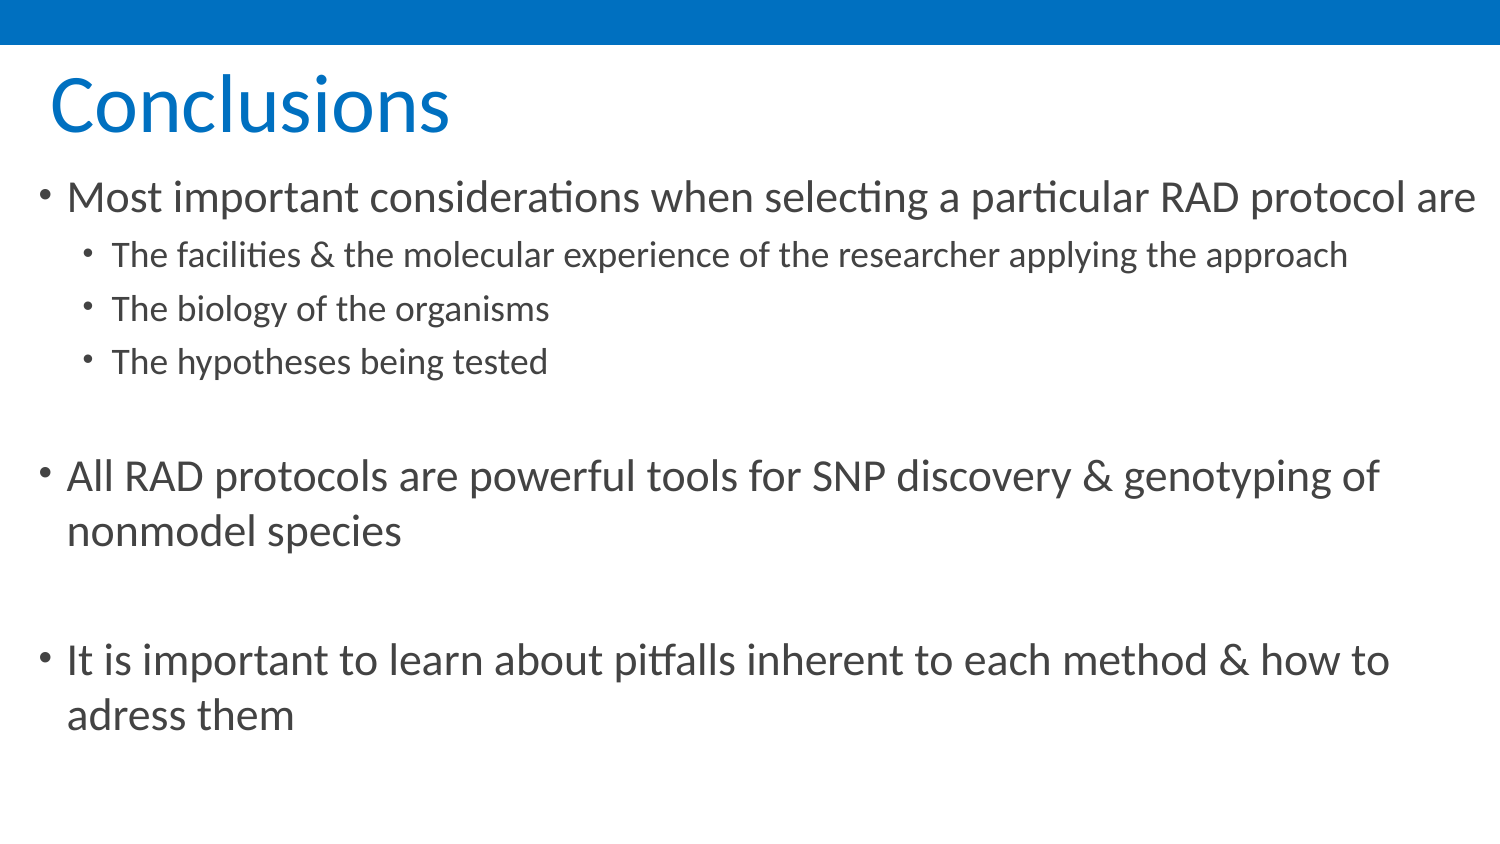

# Conclusions
Most important considerations when selecting a particular RAD protocol are
The facilities & the molecular experience of the researcher applying the approach
The biology of the organisms
The hypotheses being tested

All RAD protocols are powerful tools for SNP discovery & genotyping of nonmodel species

It is important to learn about pitfalls inherent to each method & how to adress them